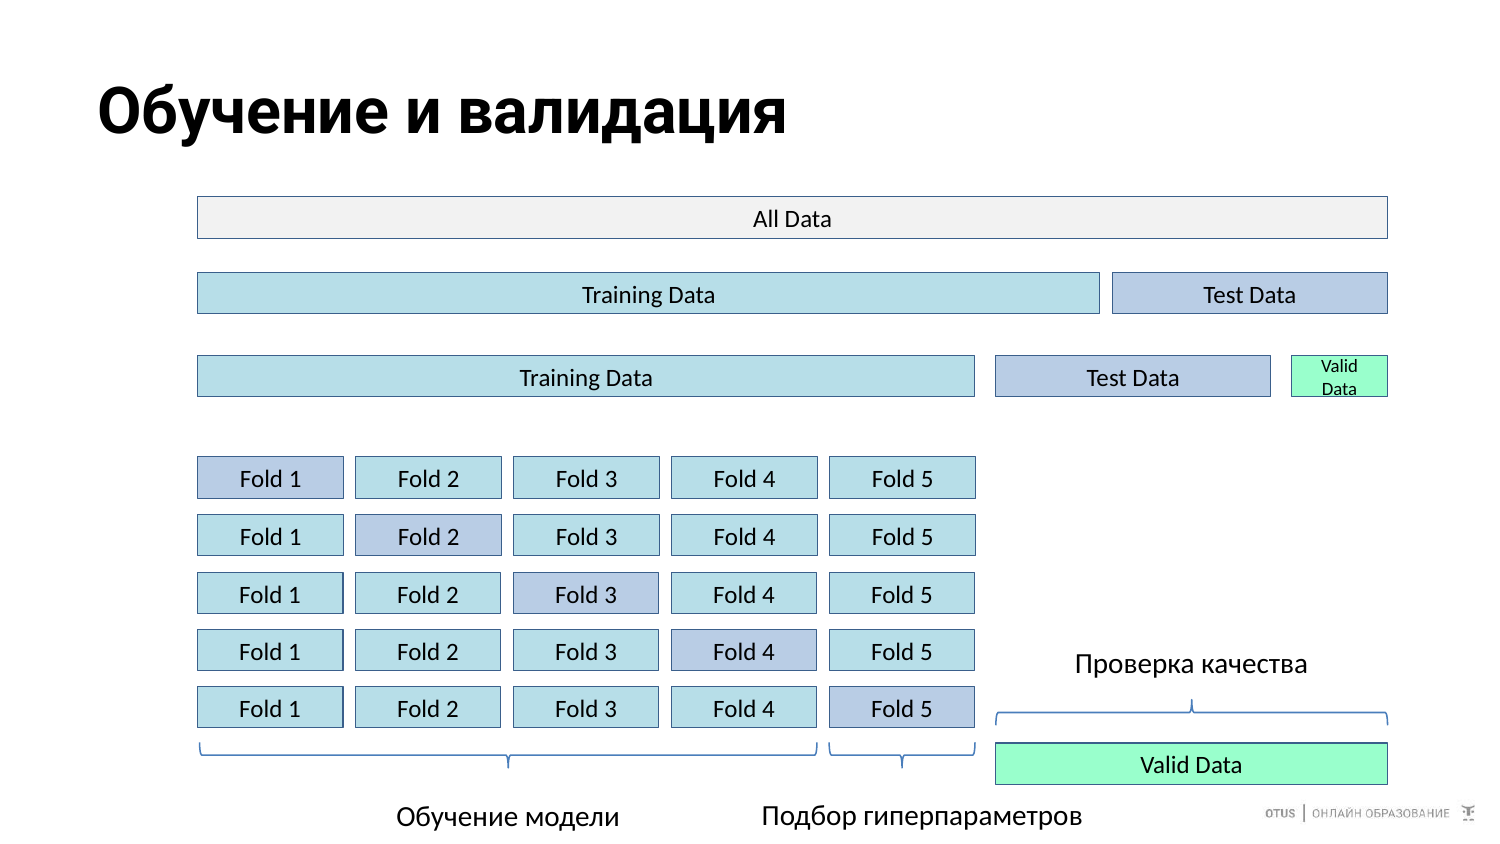

# Обучение и валидация
All Data
Training Data
Test Data
Training Data
Test Data
Valid Data

Fold 1
Fold 2
Fold 3
Fold 4
Fold 5
Fold 1
Fold 2
Fold 3
Fold 4
Fold 5

Fold 1
Fold 2
Fold 3
Fold 4
Fold 5
Fold 1
Fold 2
Fold 3
Fold 4
Fold 5
Проверка качества

Fold 1
Fold 2
Fold 3
Fold 4
Fold 5
Valid Data
Подбор гиперпараметров
Обучение модели